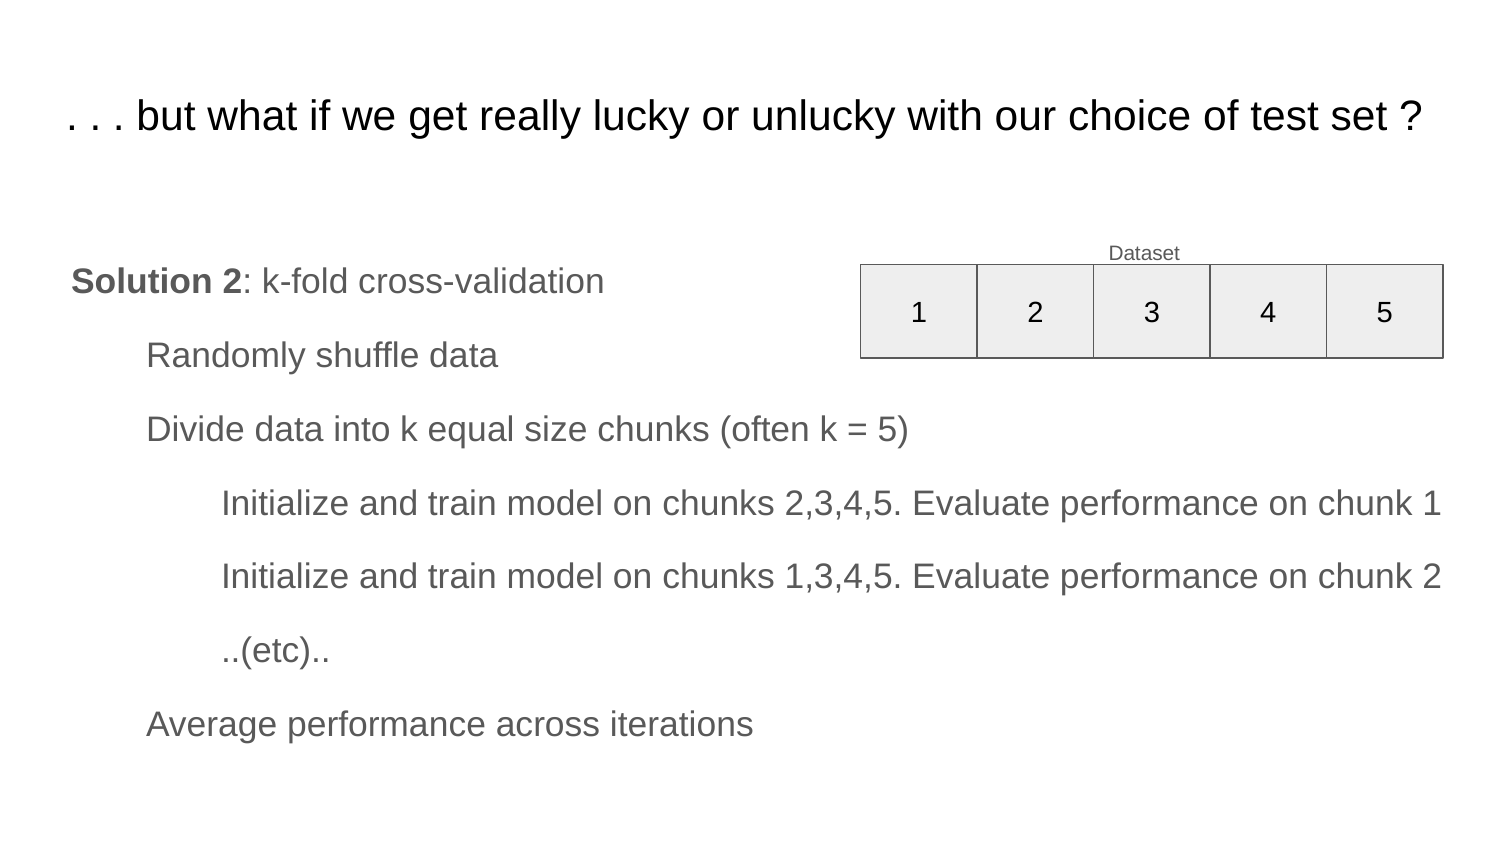

# . . . but what if we get really lucky or unlucky with our choice of test set ?

Dataset
Solution 2: k-fold cross-validation
Randomly shuffle data
Divide data into k equal size chunks (often k = 5)
Initialize and train model on chunks 2,3,4,5. Evaluate performance on chunk 1
Initialize and train model on chunks 1,3,4,5. Evaluate performance on chunk 2
..(etc)..
Average performance across iterations
1
2
3
4
5